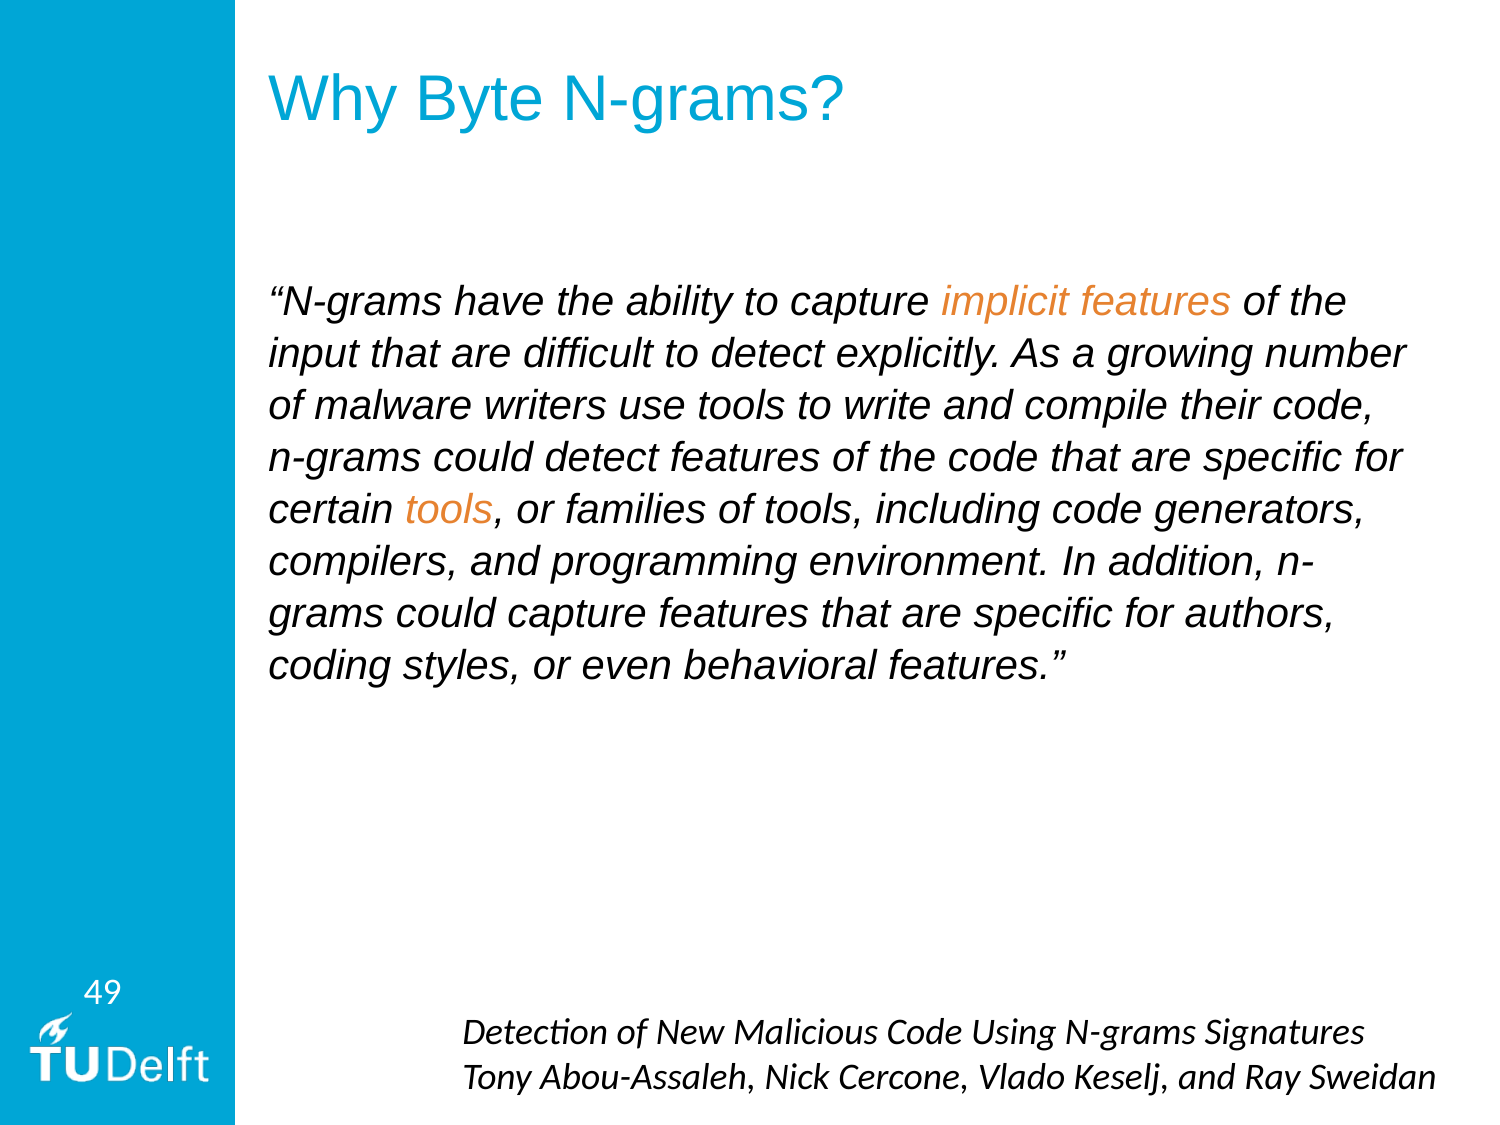

# Why Byte N-grams?
“N-grams have the ability to capture implicit features of the input that are difficult to detect explicitly. As a growing number of malware writers use tools to write and compile their code, n-grams could detect features of the code that are specific for certain tools, or families of tools, including code generators, compilers, and programming environment. In addition, n-grams could capture features that are specific for authors, coding styles, or even behavioral features.”
Detection of New Malicious Code Using N-grams Signatures
Tony Abou-Assaleh, Nick Cercone, Vlado Keselj, and Ray Sweidan